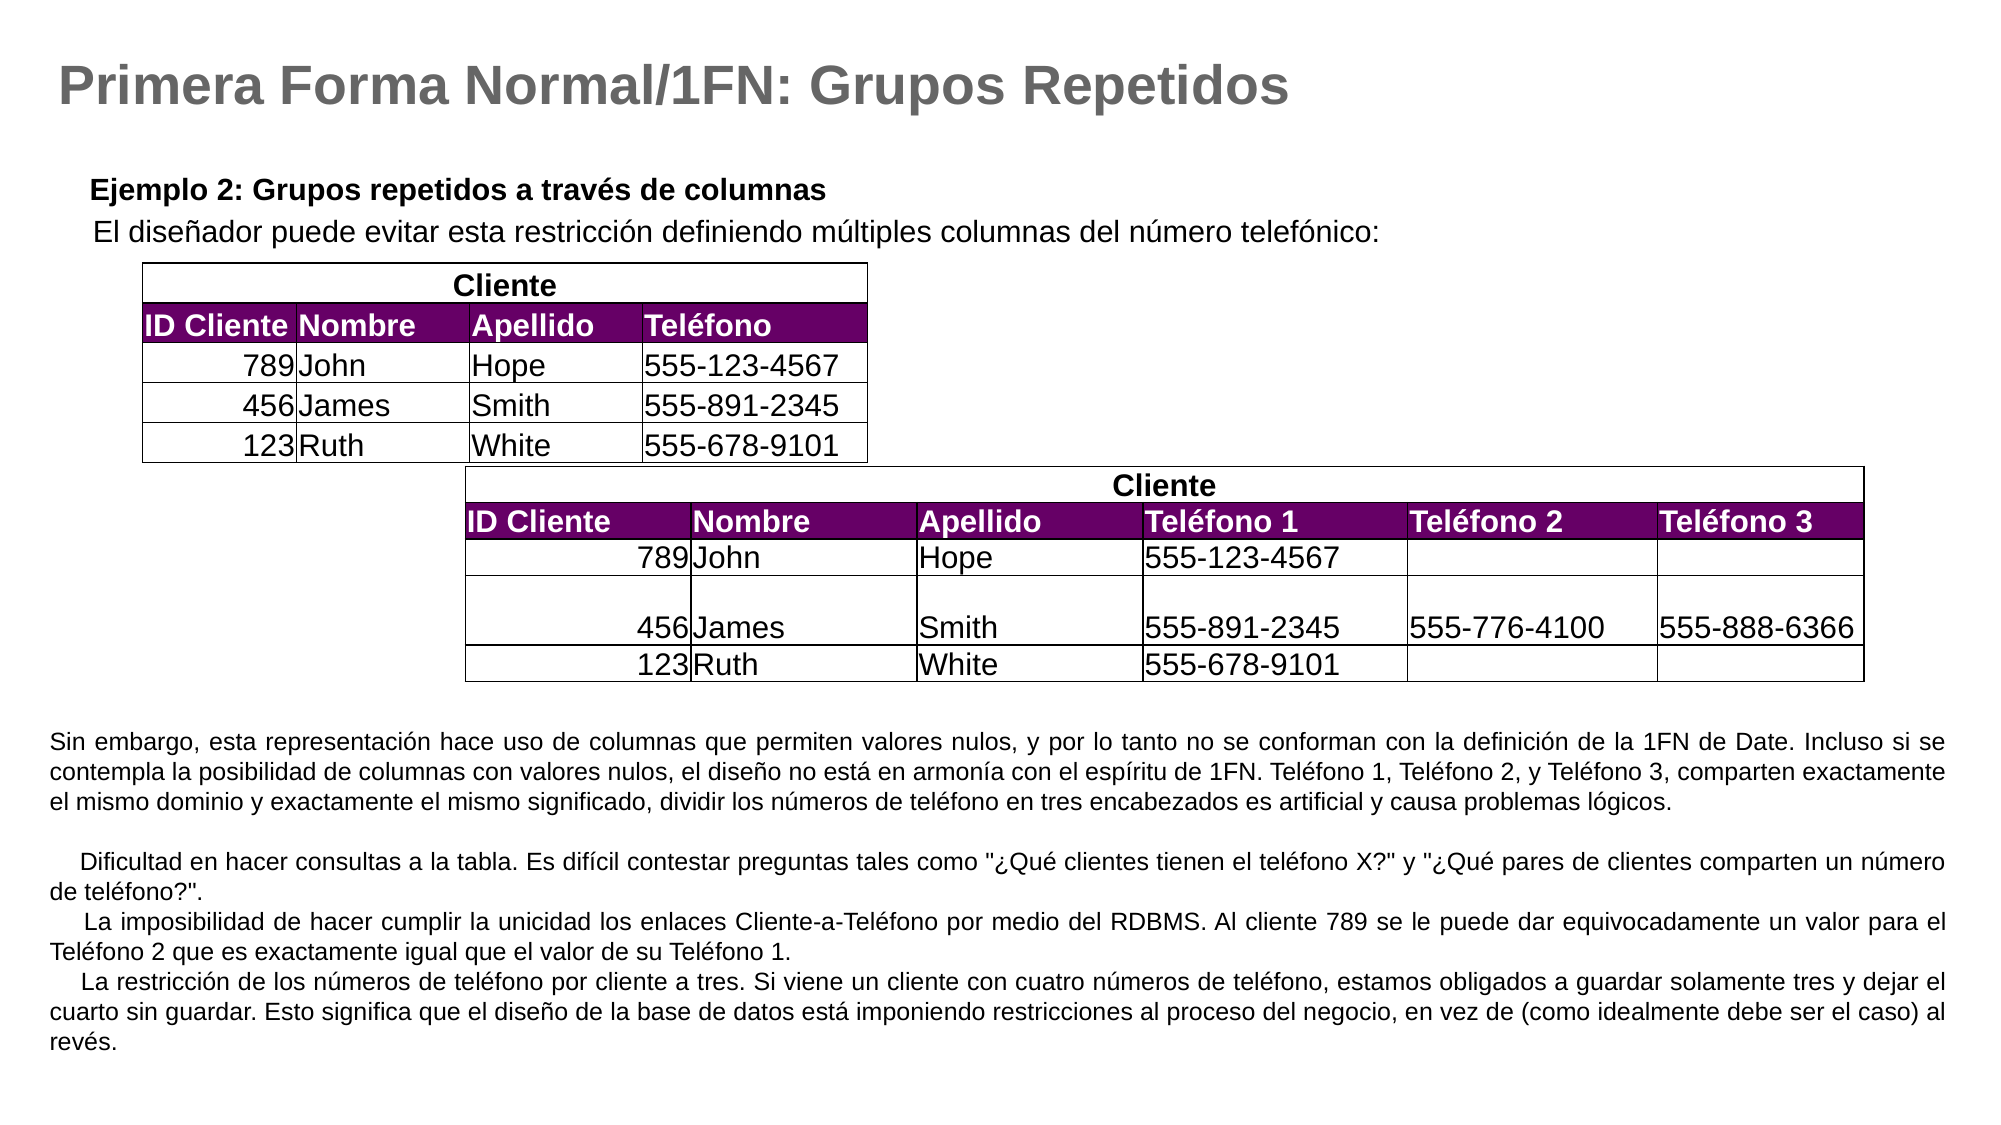

# Primera Forma Normal/1FN: Grupos Repetidos
Ejemplo 2: Grupos repetidos a través de columnas
    El diseñador puede evitar esta restricción definiendo múltiples columnas del número telefónico:
| Cliente |  |  |  |
| --- | --- | --- | --- |
| ID Cliente | Nombre | Apellido | Teléfono |
| 789 | John | Hope | 555-123-4567 |
| 456 | James | Smith | 555-891-2345 |
| 123 | Ruth | White | 555-678-9101 |
| Cliente |  |  |  |  |  |
| --- | --- | --- | --- | --- | --- |
| ID Cliente | Nombre | Apellido | Teléfono 1 | Teléfono 2 | Teléfono 3 |
| 789 | John | Hope | 555-123-4567 |  |  |
| 456 | James | Smith | 555-891-2345 | 555-776-4100 | 555-888-6366 |
| 123 | Ruth | White | 555-678-9101 |  |  |
Sin embargo, esta representación hace uso de columnas que permiten valores nulos, y por lo tanto no se conforman con la definición de la 1FN de Date. Incluso si se contempla la posibilidad de columnas con valores nulos, el diseño no está en armonía con el espíritu de 1FN. Teléfono 1, Teléfono 2, y Teléfono 3, comparten exactamente el mismo dominio y exactamente el mismo significado, dividir los números de teléfono en tres encabezados es artificial y causa problemas lógicos.

    Dificultad en hacer consultas a la tabla. Es difícil contestar preguntas tales como "¿Qué clientes tienen el teléfono X?" y "¿Qué pares de clientes comparten un número de teléfono?".
    La imposibilidad de hacer cumplir la unicidad los enlaces Cliente-a-Teléfono por medio del RDBMS. Al cliente 789 se le puede dar equivocadamente un valor para el Teléfono 2 que es exactamente igual que el valor de su Teléfono 1.
    La restricción de los números de teléfono por cliente a tres. Si viene un cliente con cuatro números de teléfono, estamos obligados a guardar solamente tres y dejar el cuarto sin guardar. Esto significa que el diseño de la base de datos está imponiendo restricciones al proceso del negocio, en vez de (como idealmente debe ser el caso) al revés.